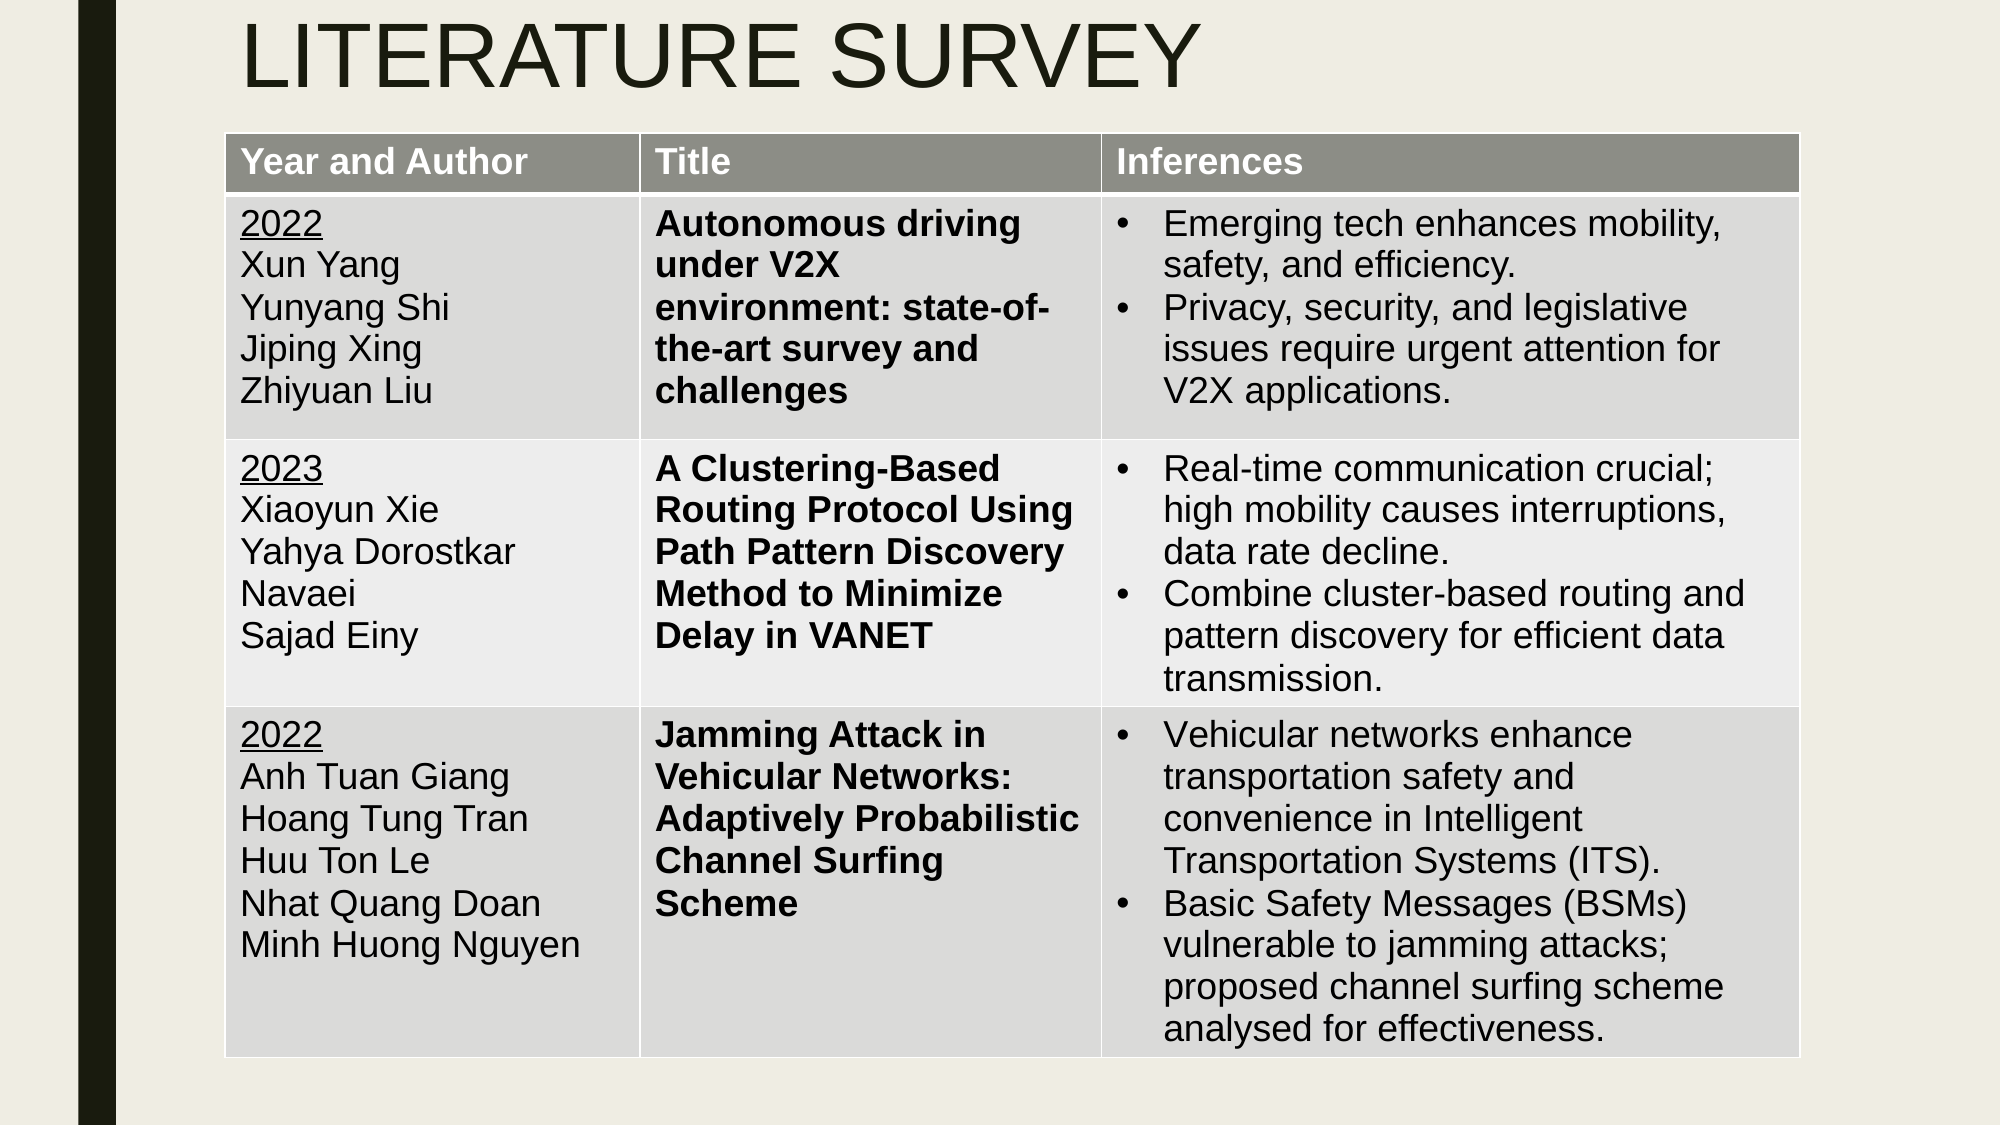

# LITERATURE SURVEY
| Year and Author | Title | Inferences |
| --- | --- | --- |
| 2022 Xun Yang   Yunyang Shi   Jiping Xing Zhiyuan Liu | Autonomous driving under V2X environment: state-of-the-art survey and challenges | Emerging tech enhances mobility, safety, and efficiency. Privacy, security, and legislative issues require urgent attention for V2X applications. |
| 2023 Xiaoyun Xie Yahya Dorostkar Navaei Sajad Einy | A Clustering-Based Routing Protocol Using Path Pattern Discovery Method to Minimize Delay in VANET | Real-time communication crucial; high mobility causes interruptions, data rate decline. Combine cluster-based routing and pattern discovery for efficient data transmission. |
| 2022 Anh Tuan Giang Hoang Tung Tran Huu Ton Le Nhat Quang Doan Minh Huong Nguyen | Jamming Attack in Vehicular Networks: Adaptively Probabilistic Channel Surfing Scheme | Vehicular networks enhance transportation safety and convenience in Intelligent Transportation Systems (ITS). Basic Safety Messages (BSMs) vulnerable to jamming attacks; proposed channel surfing scheme analysed for effectiveness. |